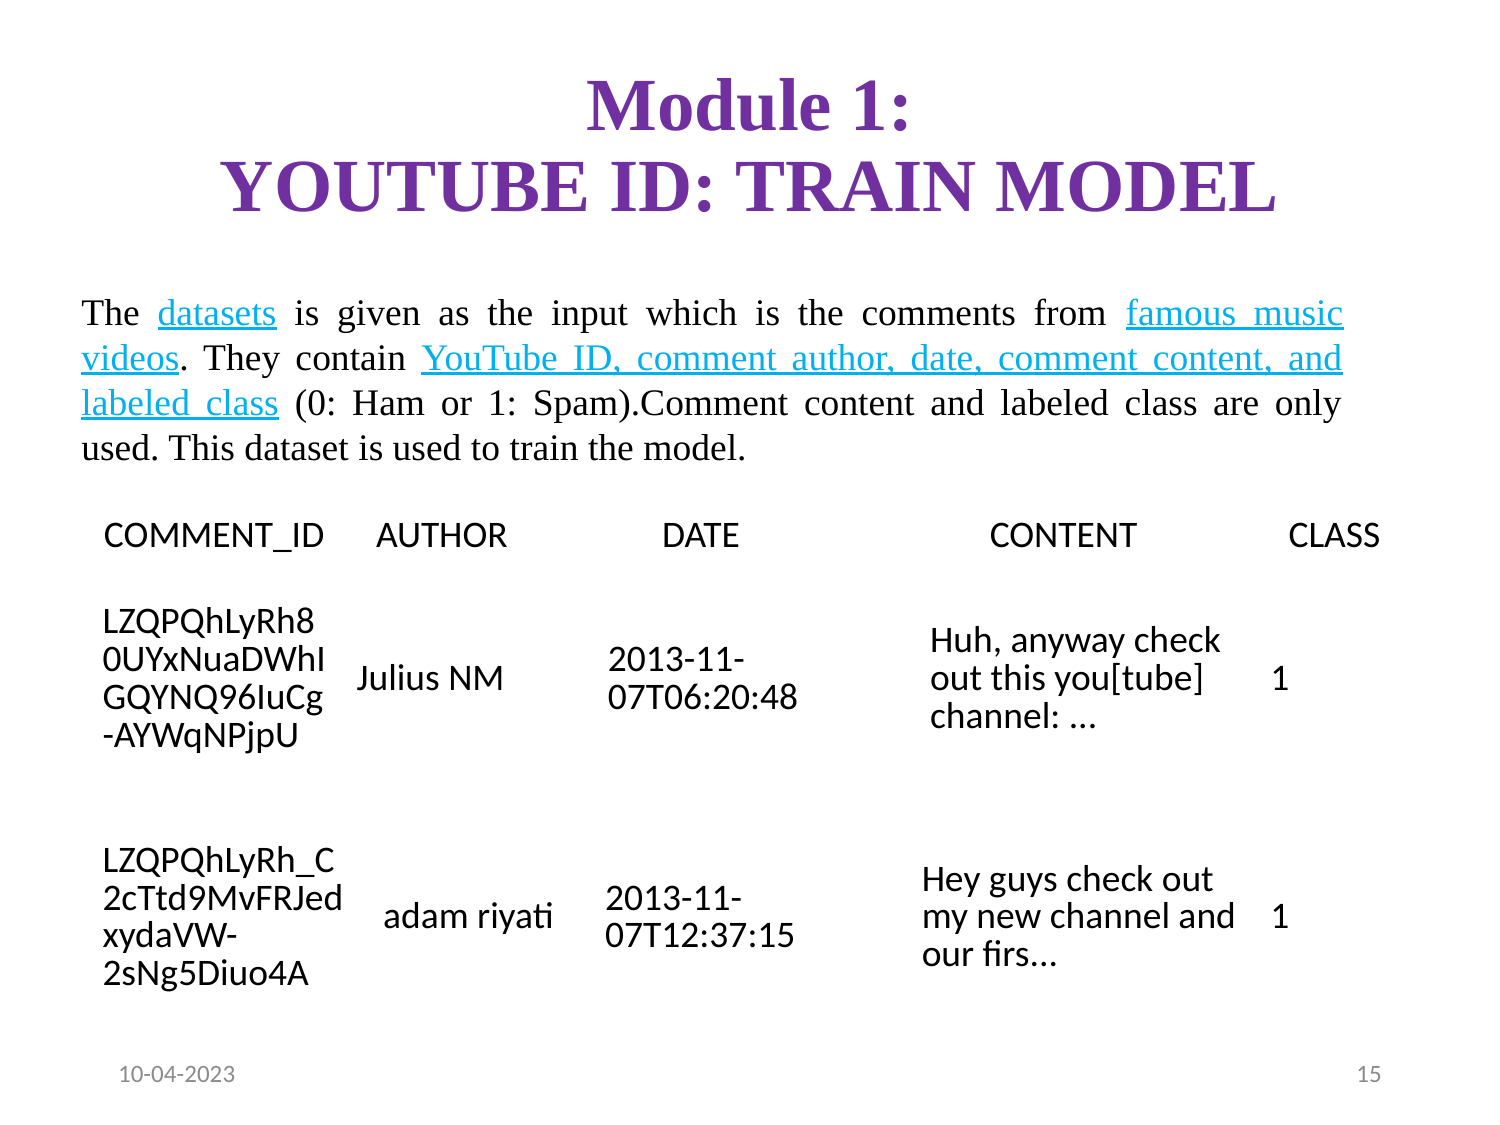

# Module 1: YOUTUBE ID: TRAIN MODEL
The datasets is given as the input which is the comments from famous music videos. They contain YouTube ID, comment author, date, comment content, and labeled class (0: Ham or 1: Spam).Comment content and labeled class are only used. This dataset is used to train the model.

| COMMENT\_ID | AUTHOR | DATE | CONTENT | CLASS |
| --- | --- | --- | --- | --- |
| LZQPQhLyRh80UYxNuaDWhIGQYNQ96IuCg-AYWqNPjpU | Julius NM | 2013-11-07T06:20:48 | Huh, anyway check out this you[tube] channel: ... | 1 |
| --- | --- | --- | --- | --- |
| LZQPQhLyRh\_C2cTtd9MvFRJedxydaVW-2sNg5Diuo4A | adam riyati | 2013-11-07T12:37:15 | Hey guys check out my new channel and our firs... | 1 |
| --- | --- | --- | --- | --- |
10-04-2023
15